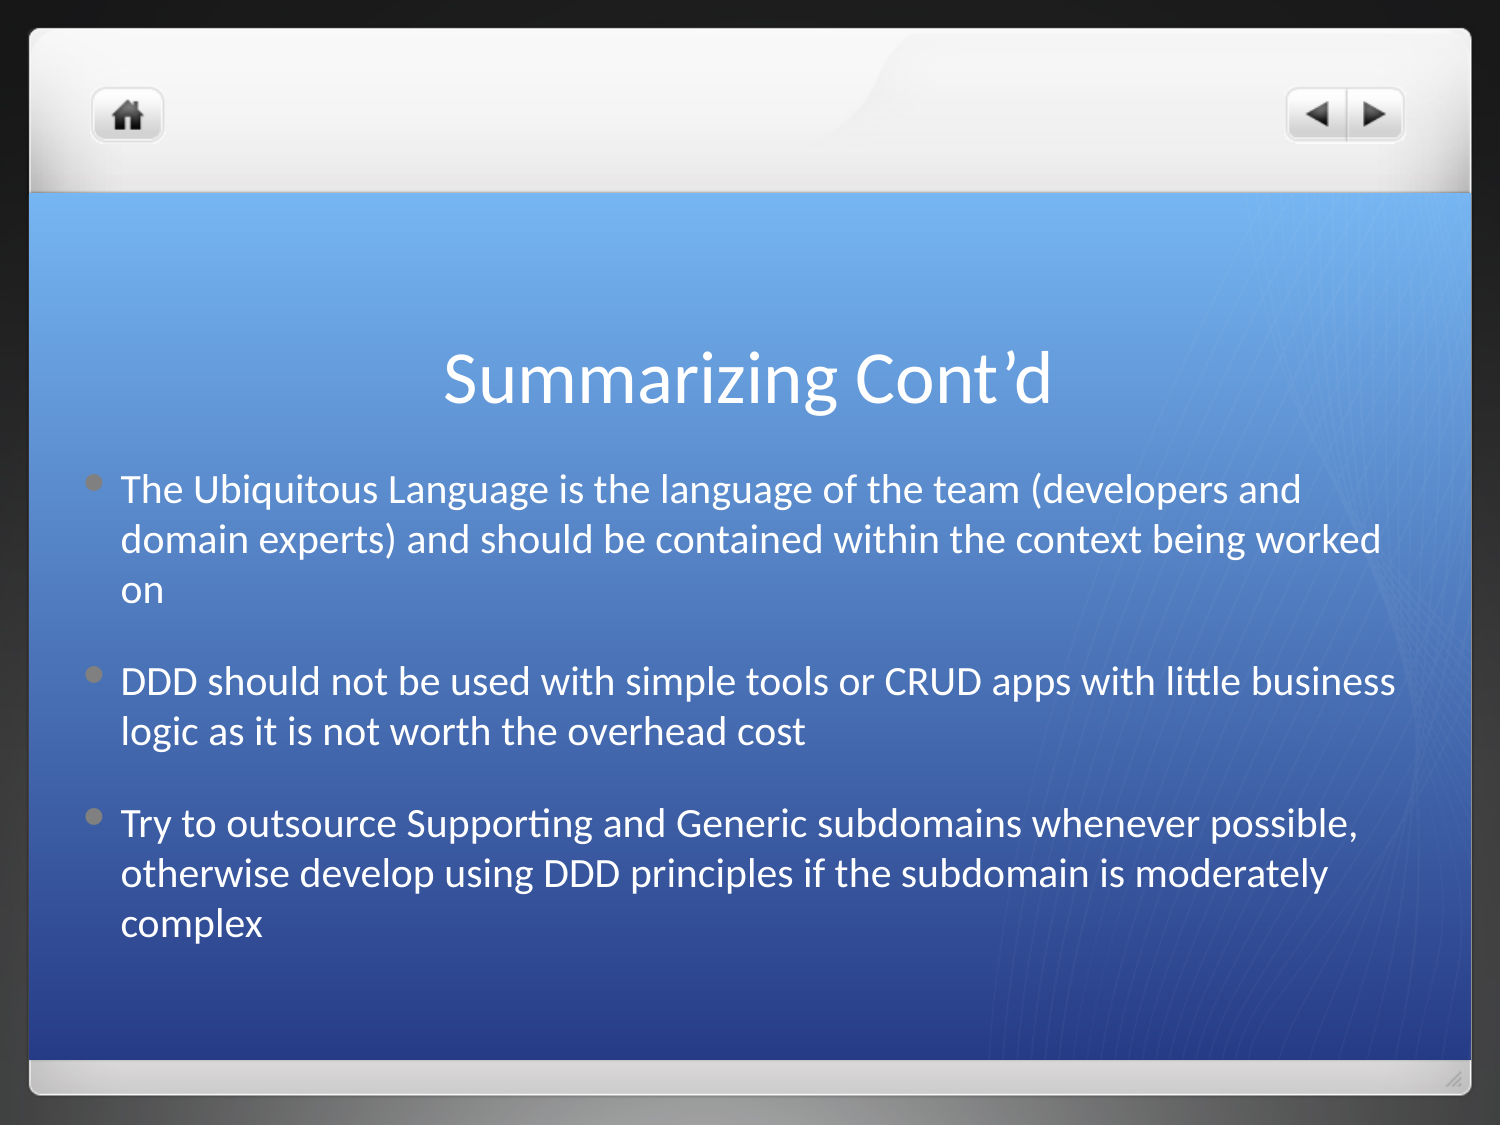

# Summarizing Cont’d
The Ubiquitous Language is the language of the team (developers and domain experts) and should be contained within the context being worked on
DDD should not be used with simple tools or CRUD apps with little business logic as it is not worth the overhead cost
Try to outsource Supporting and Generic subdomains whenever possible, otherwise develop using DDD principles if the subdomain is moderately complex